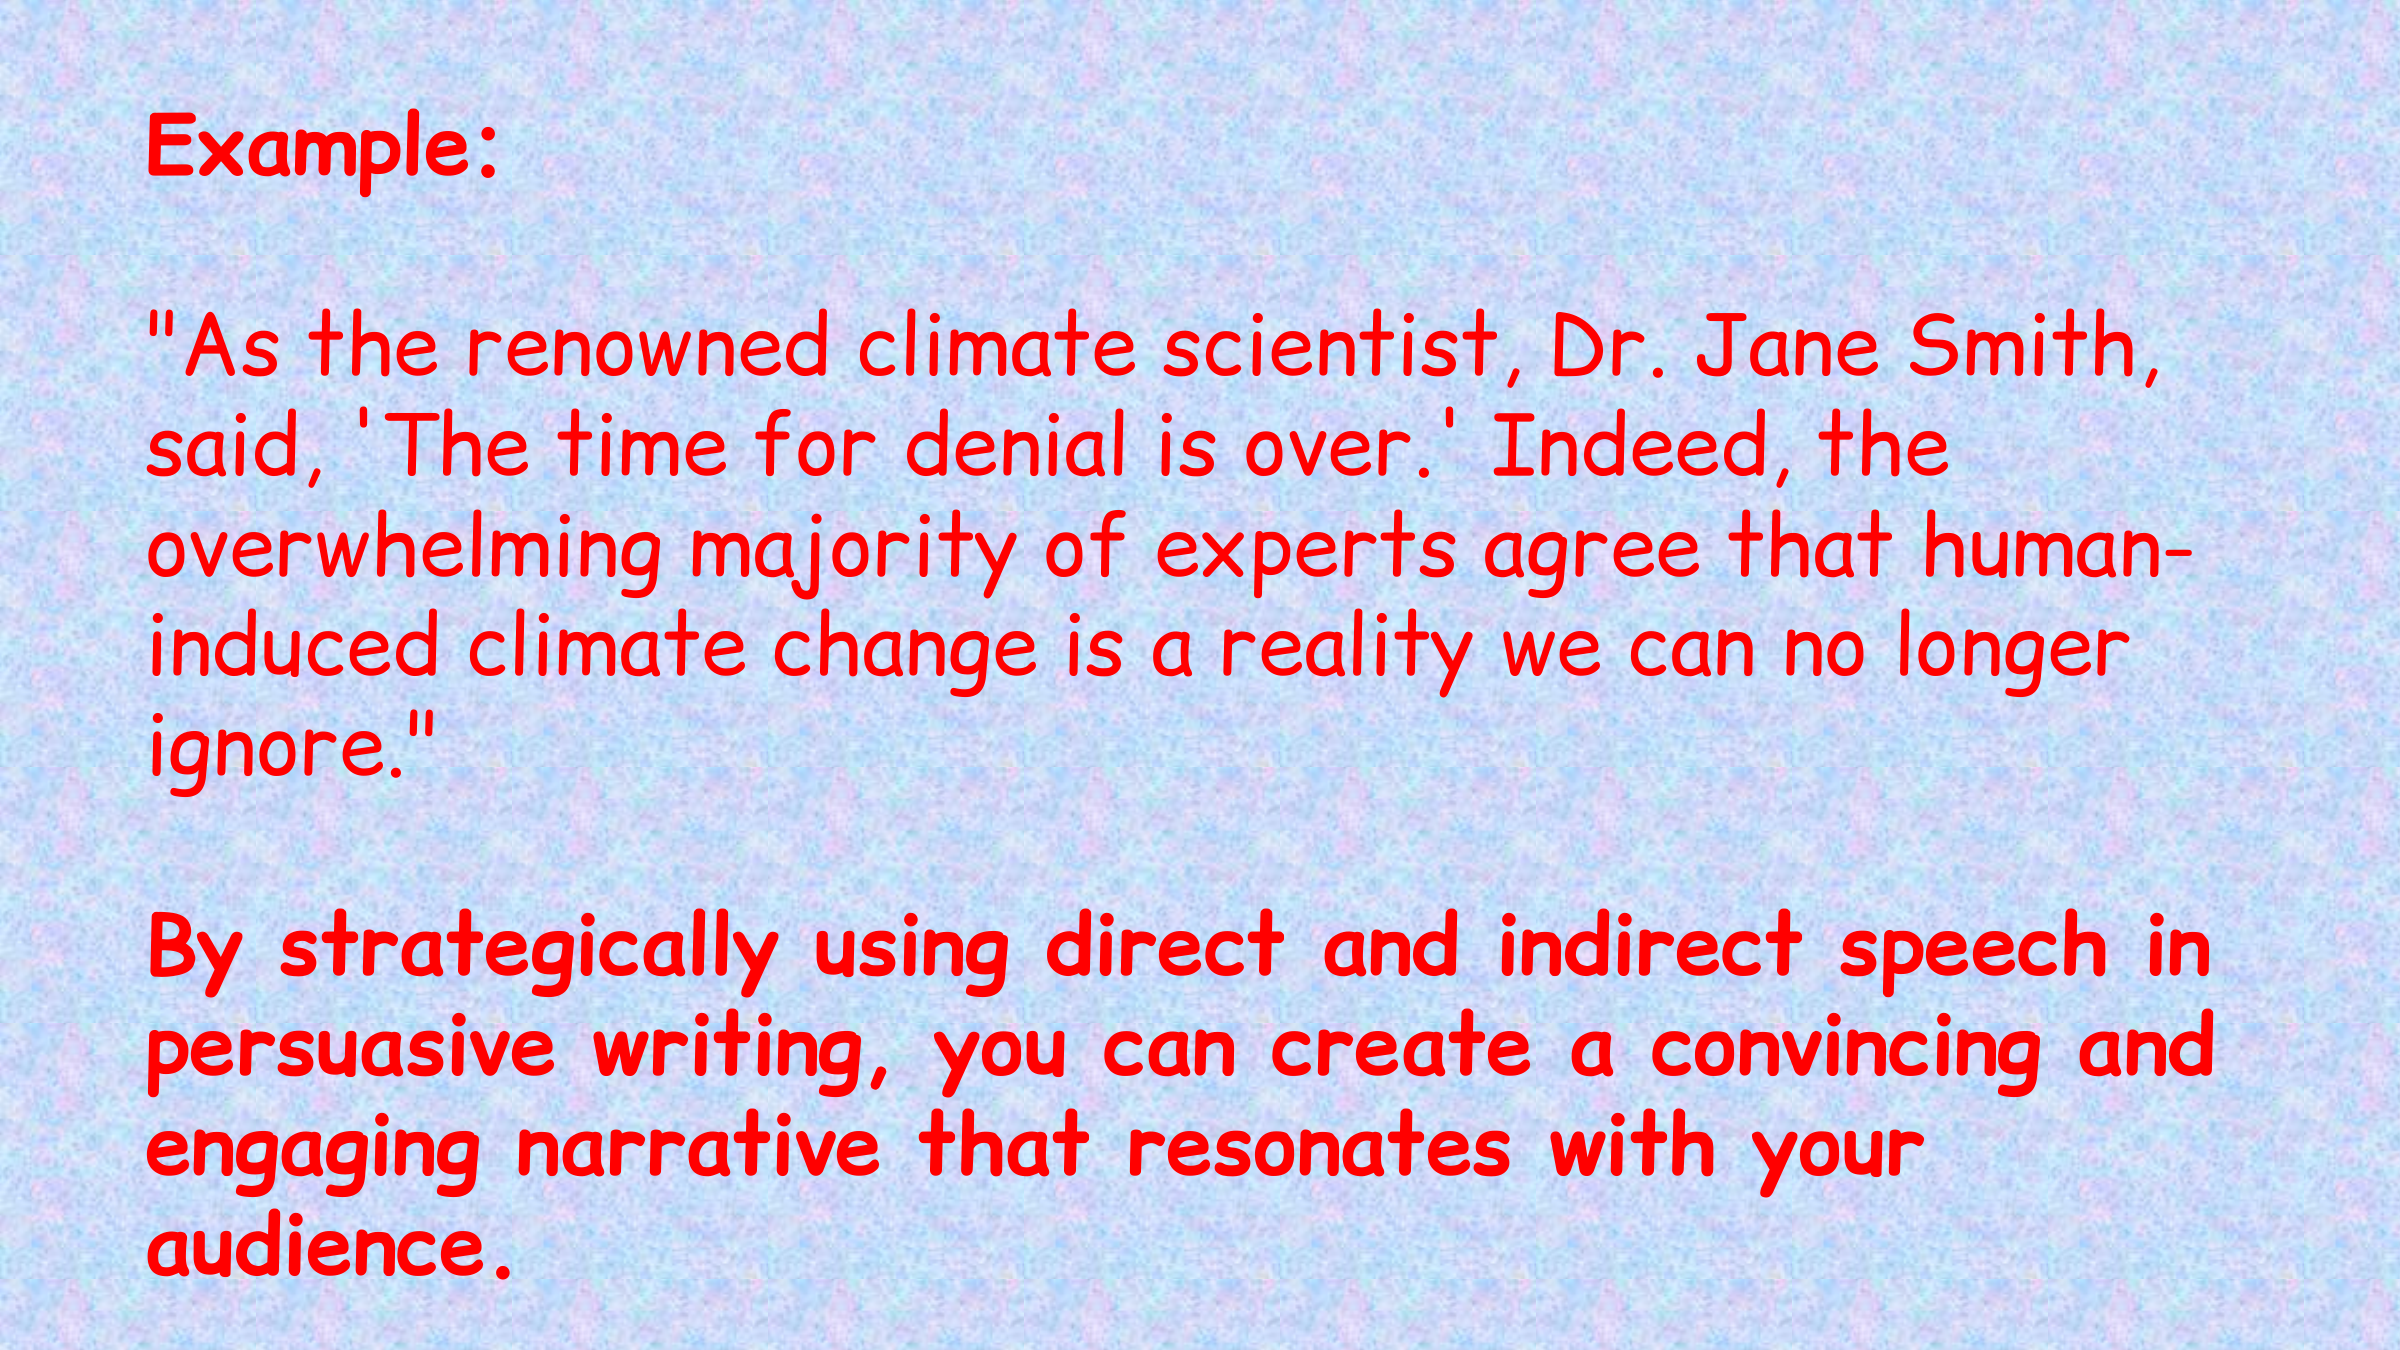

Example:

"As the renowned climate scientist, Dr. Jane Smith, said, 'The time for denial is over.' Indeed, the overwhelming majority of experts agree that human-induced climate change is a reality we can no longer ignore."

By strategically using direct and indirect speech in persuasive writing, you can create a convincing and engaging narrative that resonates with your audience.